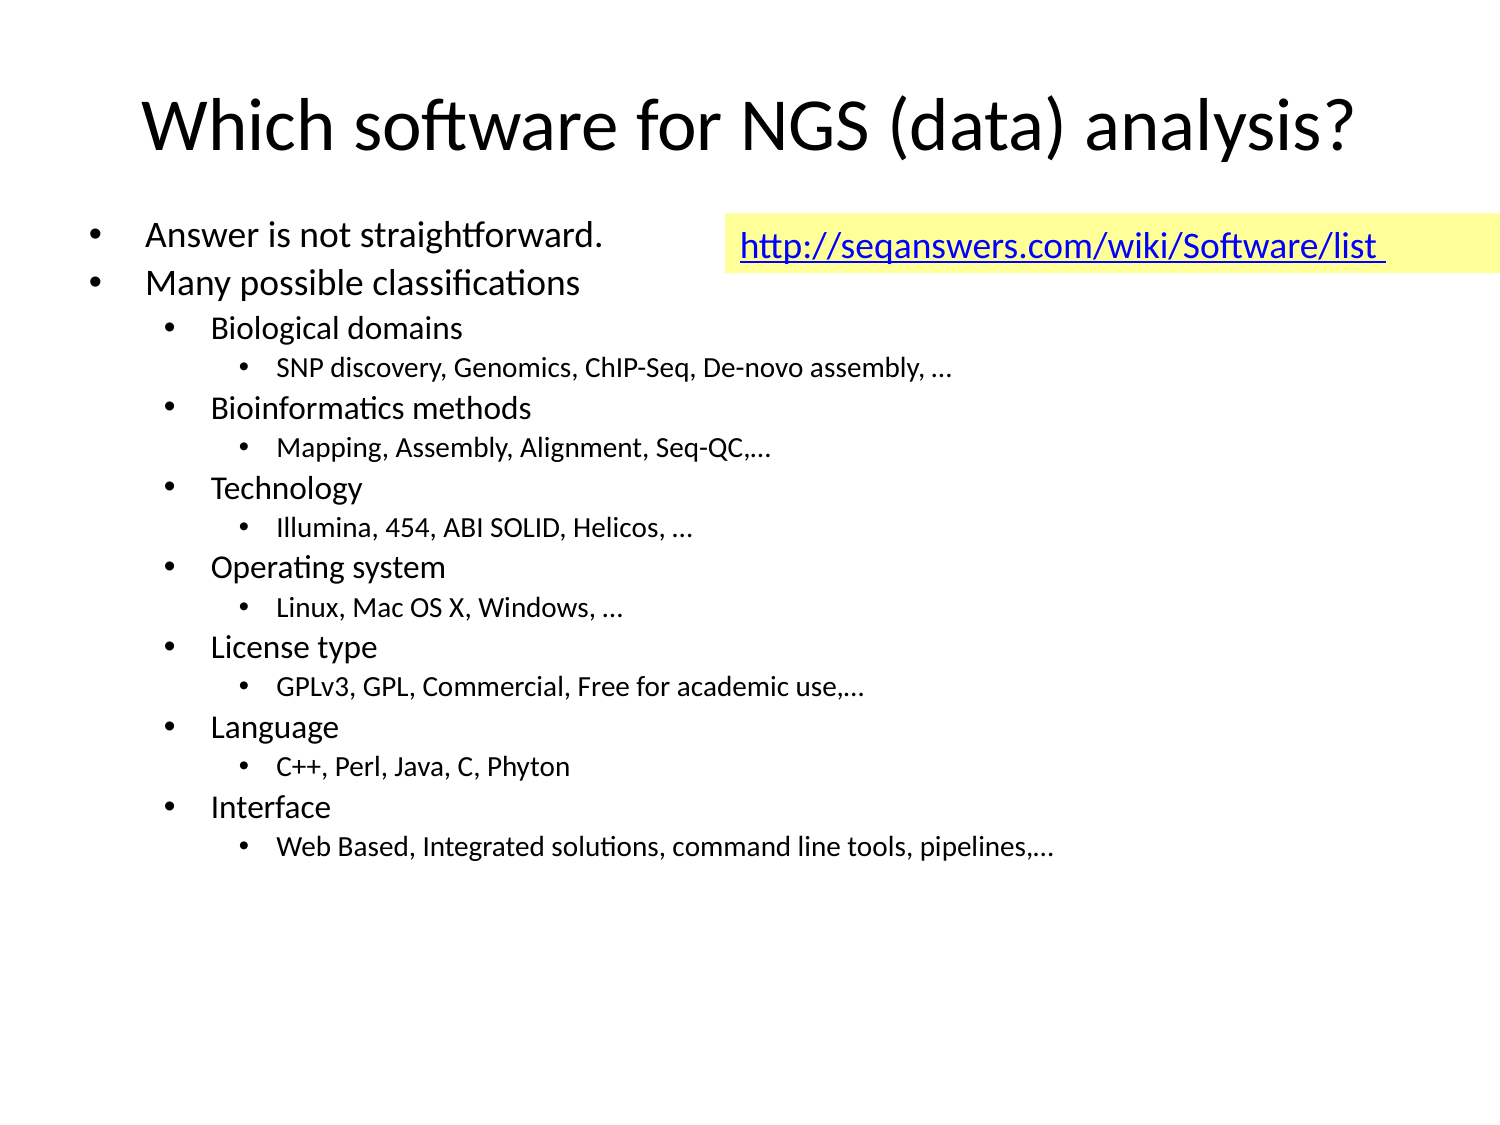

# Which software for NGS (data) analysis?
Answer is not straightforward.
Many possible classifications
Biological domains
SNP discovery, Genomics, ChIP-Seq, De-novo assembly, …
Bioinformatics methods
Mapping, Assembly, Alignment, Seq-QC,…
Technology
Illumina, 454, ABI SOLID, Helicos, …
Operating system
Linux, Mac OS X, Windows, …
License type
GPLv3, GPL, Commercial, Free for academic use,…
Language
C++, Perl, Java, C, Phyton
Interface
Web Based, Integrated solutions, command line tools, pipelines,…
http://seqanswers.com/wiki/Software/list